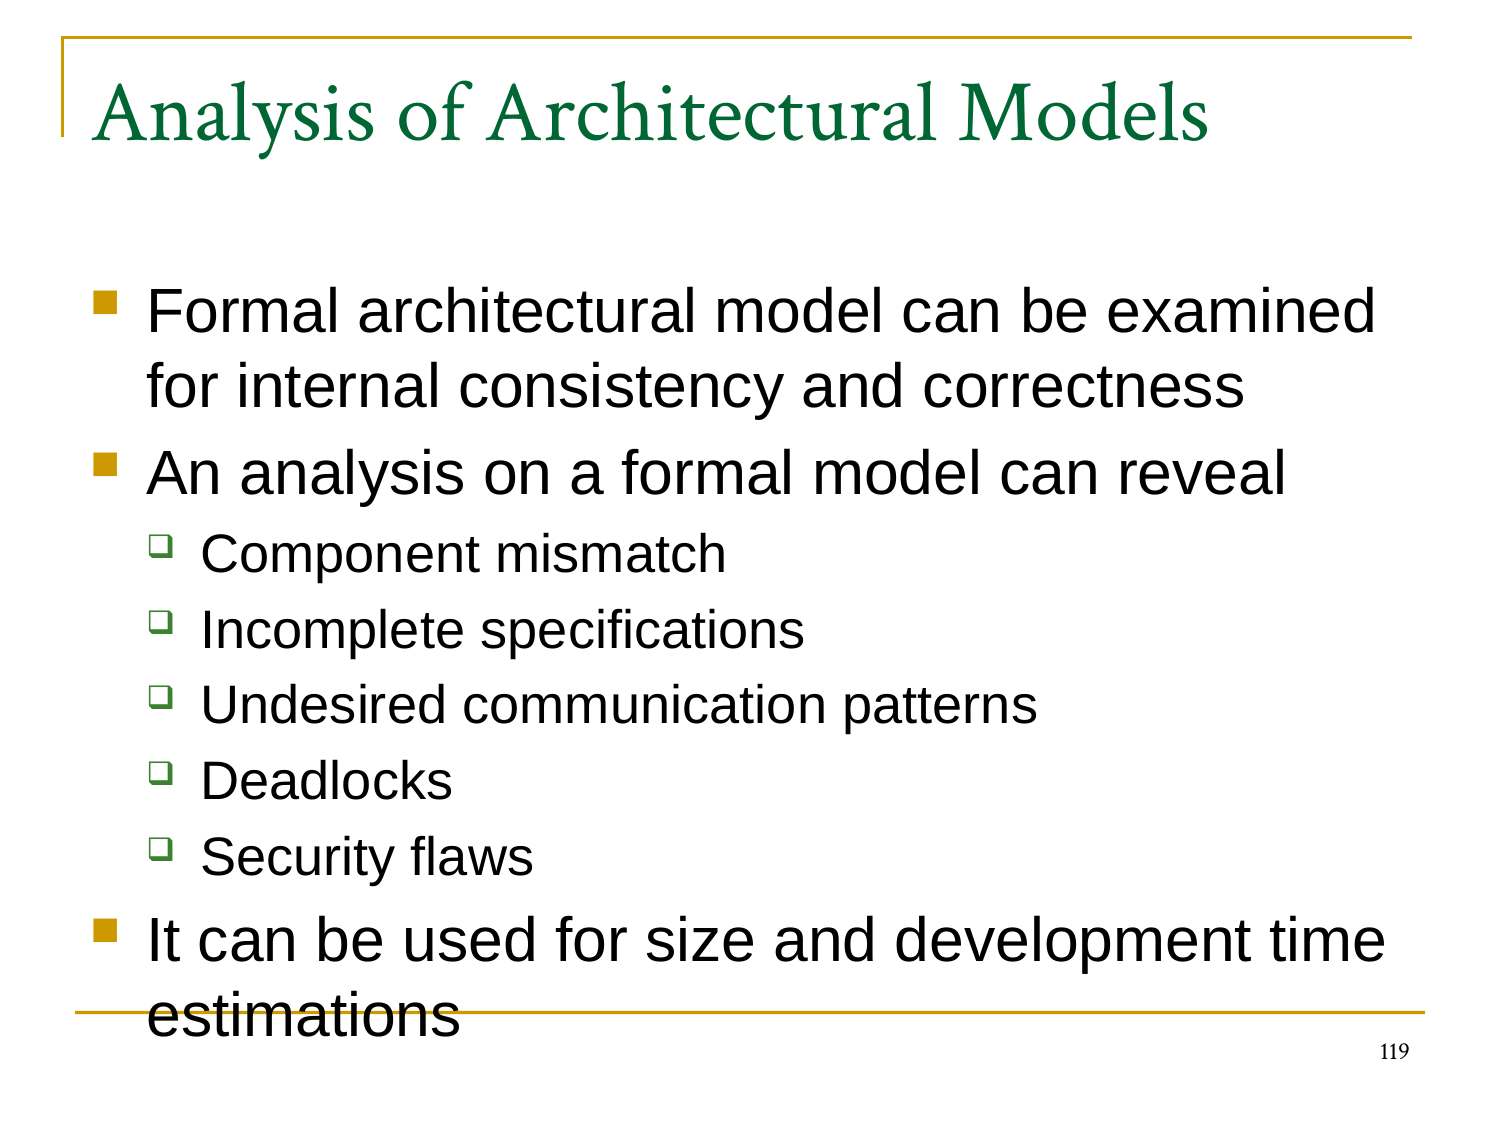

# Analysis of Architectural Models
Formal architectural model can be examined for internal consistency and correctness
An analysis on a formal model can reveal
Component mismatch
Incomplete specifications
Undesired communication patterns
Deadlocks
Security flaws
It can be used for size and development time estimations
119